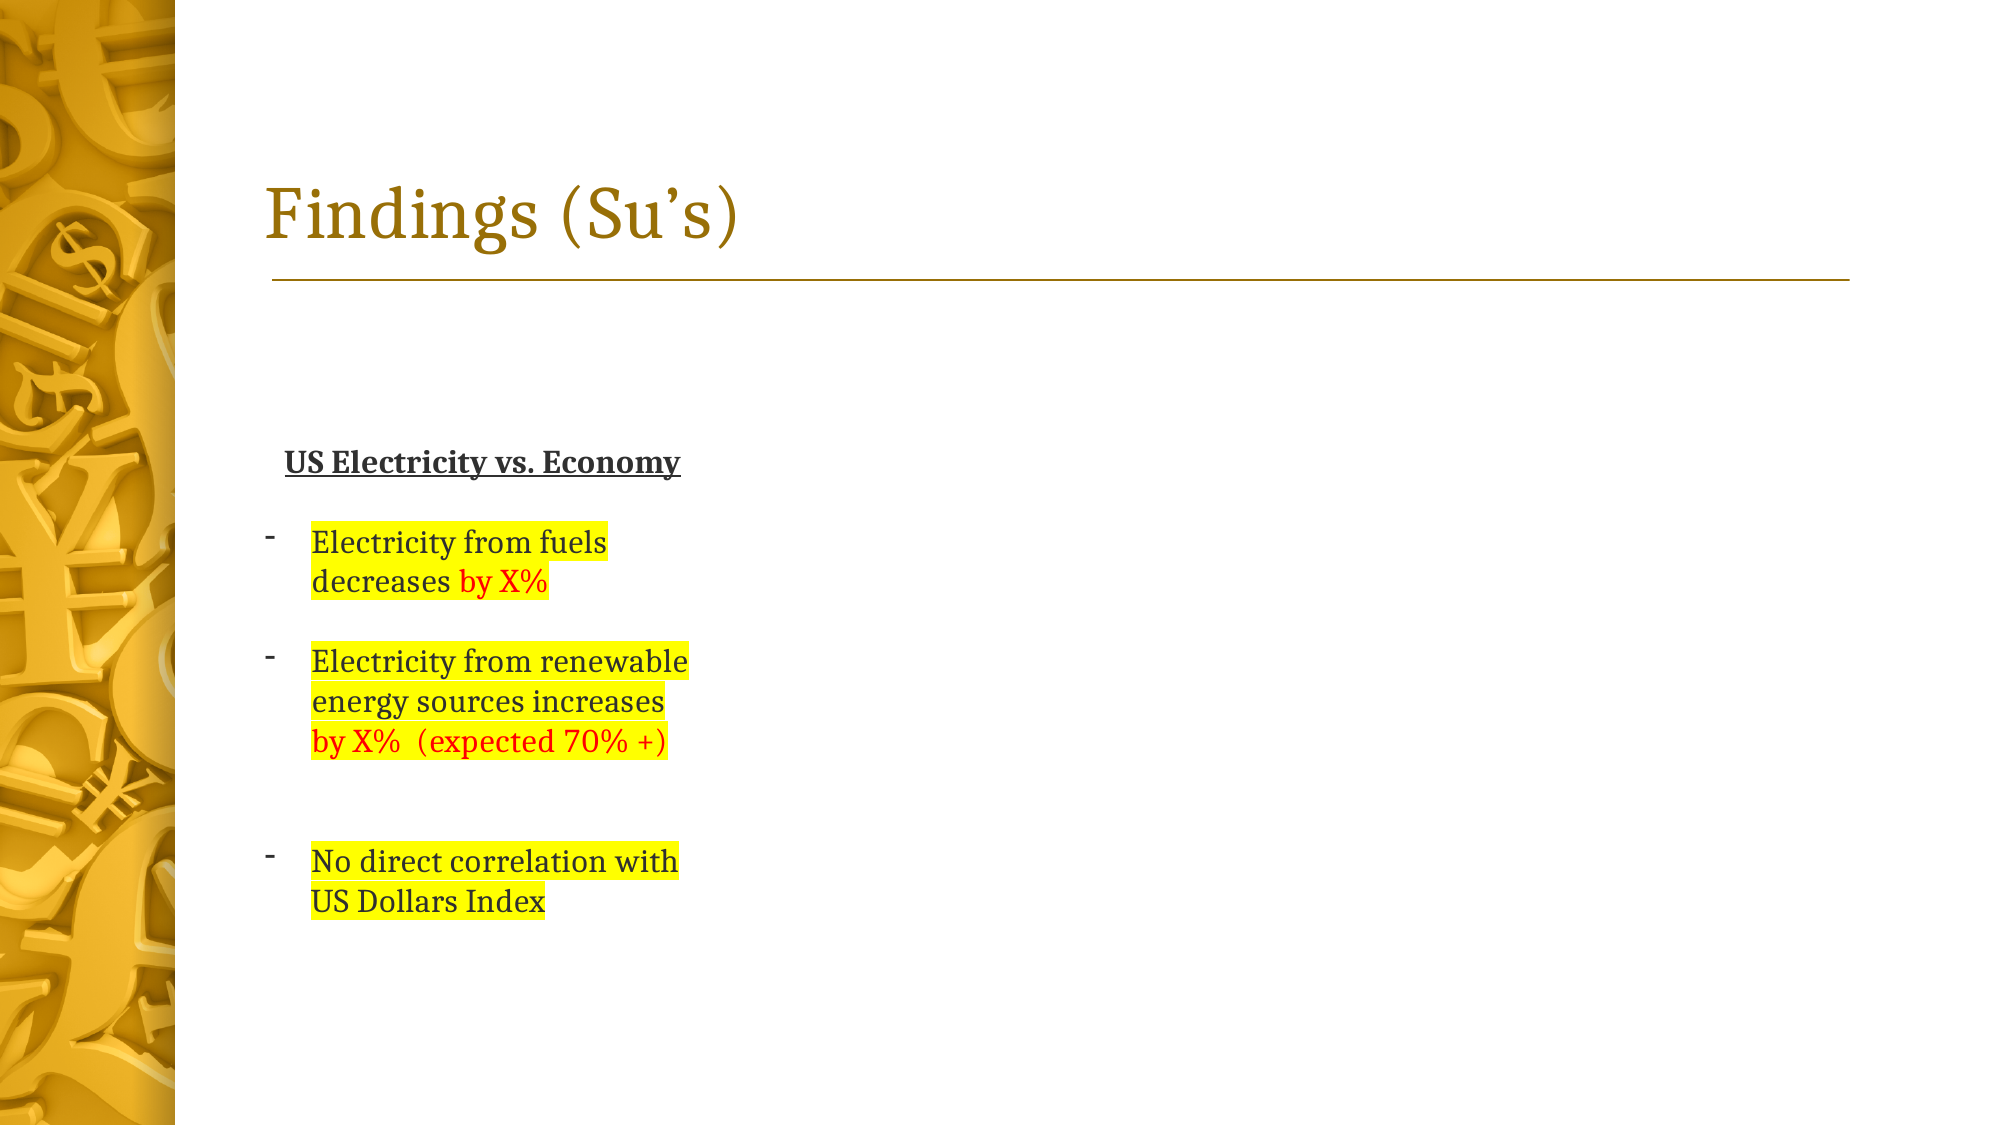

# Findings (Su’s)
US Electricity vs. Economy

Electricity from fuels decreases by X%

Electricity from renewable energy sources increases by X%  (expected 70% +)

No direct correlation with US Dollars Index